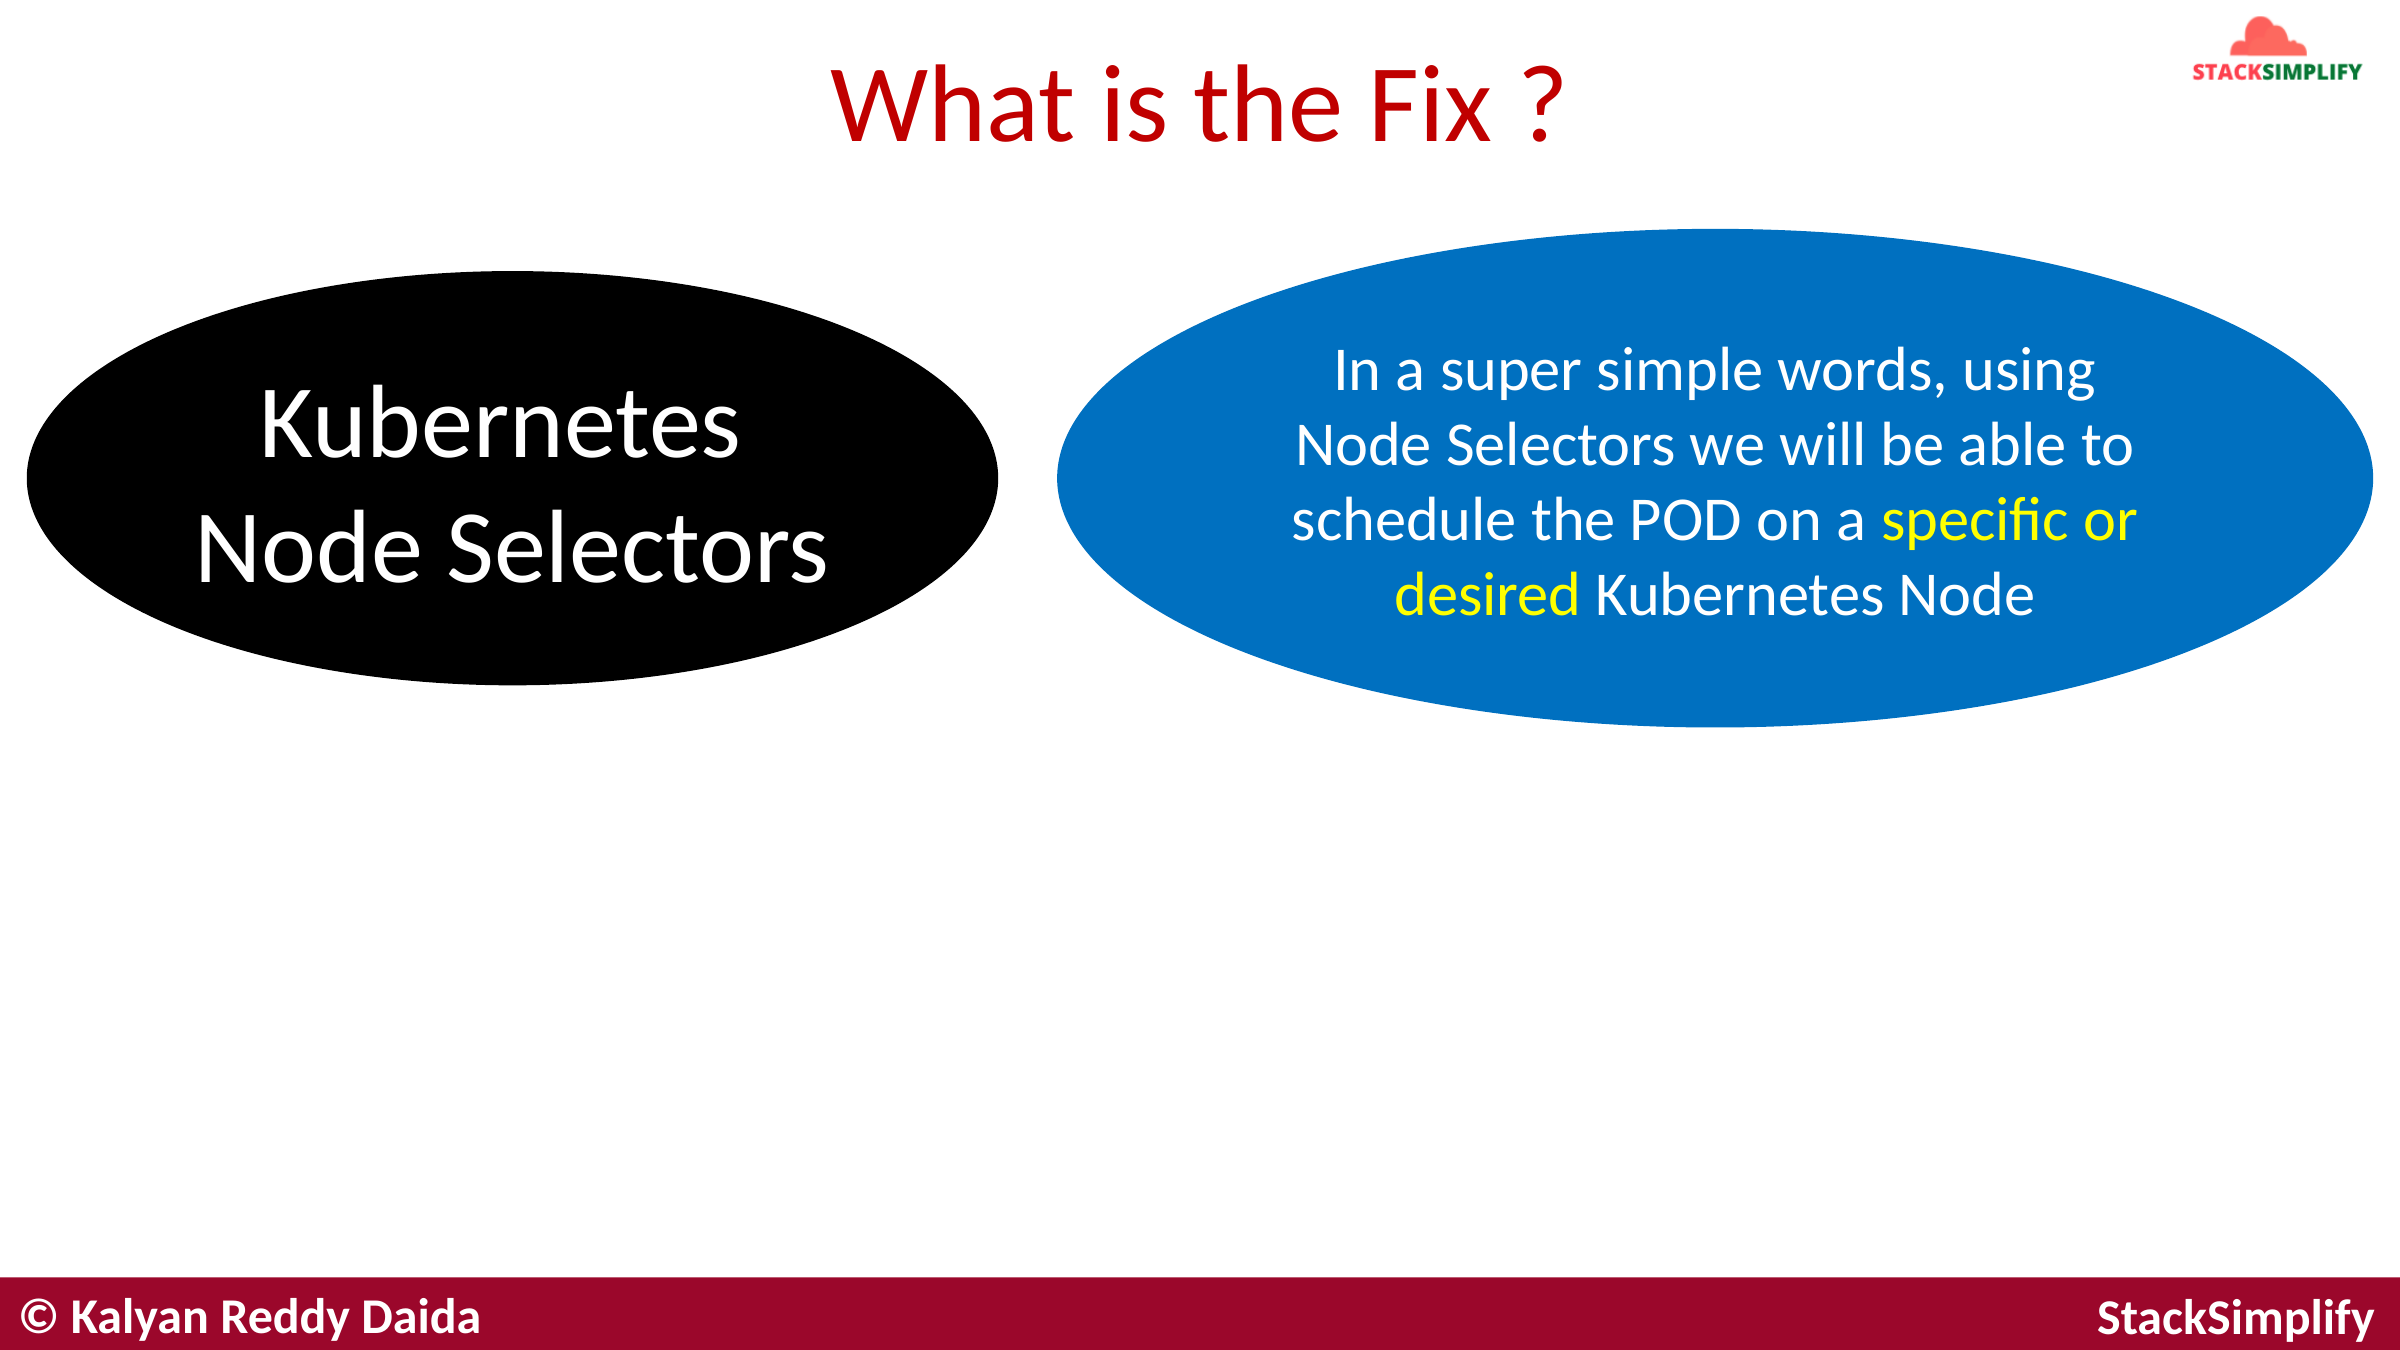

# What is the Fix ?
In a super simple words, using Node Selectors we will be able to schedule the POD on a specific or desired Kubernetes Node
Kubernetes
Node Selectors
© Kalyan Reddy Daida